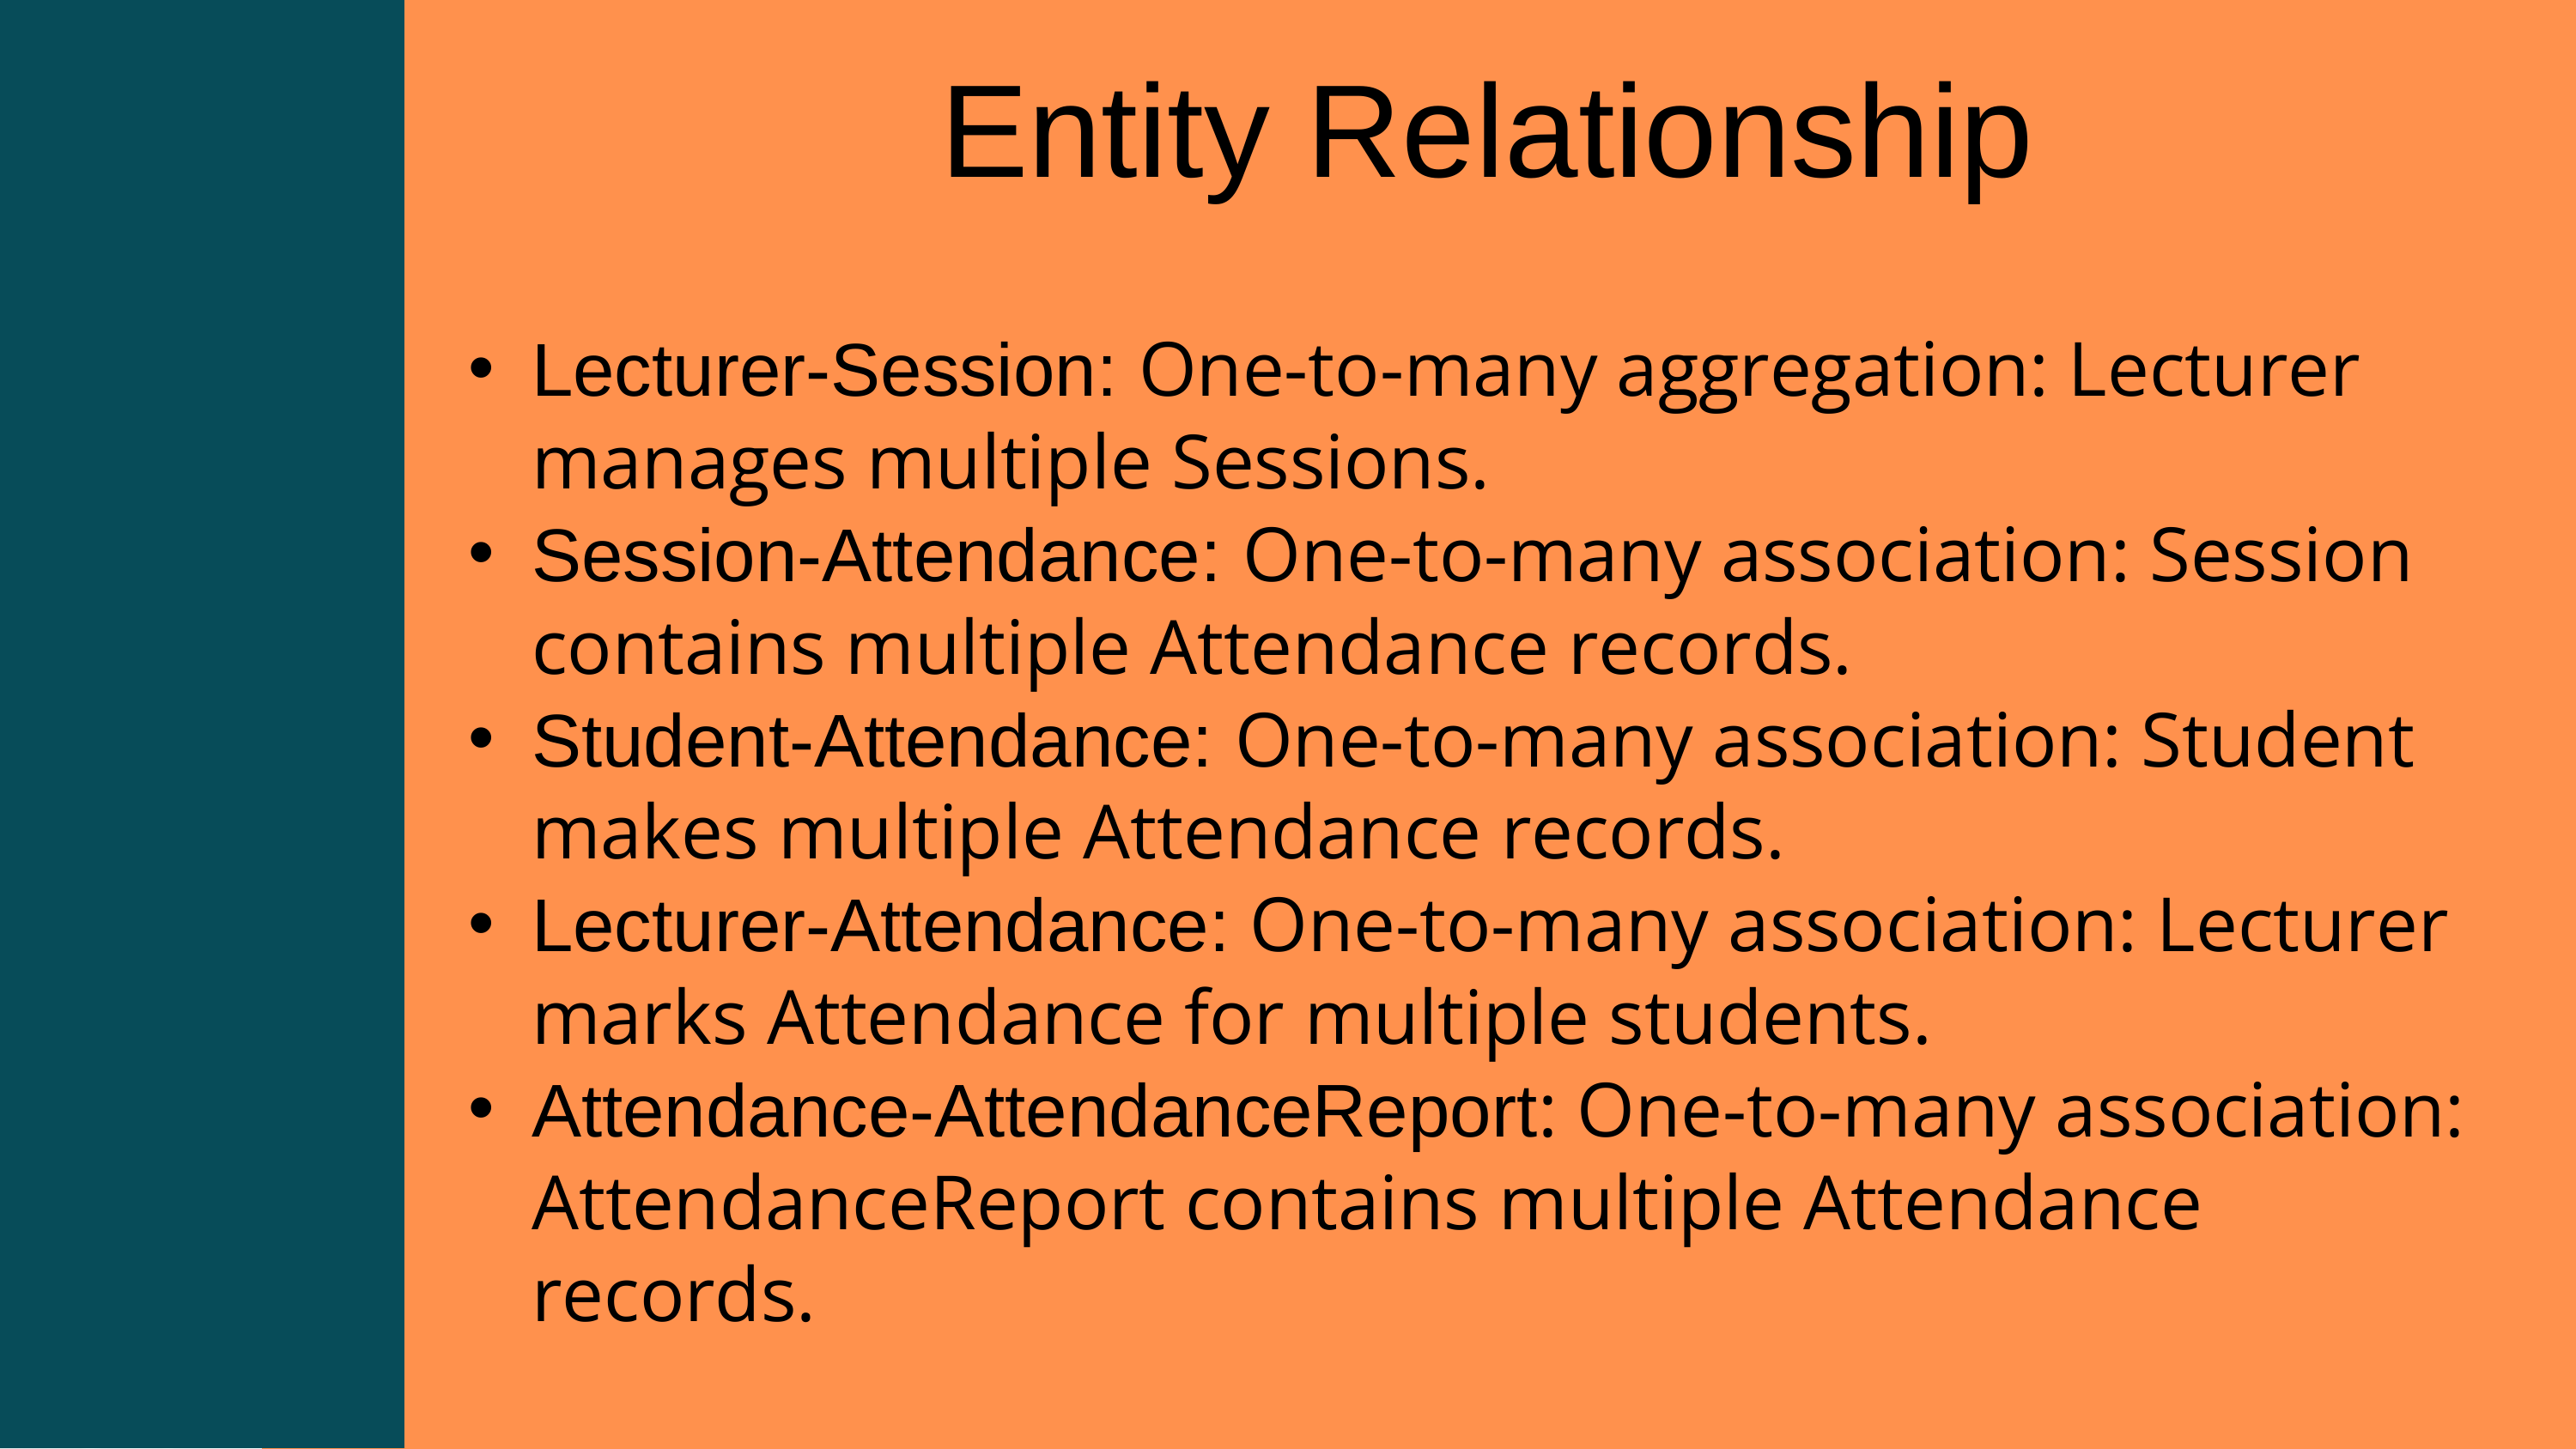

Entity Relationship
Lecturer-Session: One-to-many aggregation: Lecturer manages multiple Sessions.
Session-Attendance: One-to-many association: Session contains multiple Attendance records.
Student-Attendance: One-to-many association: Student makes multiple Attendance records.
Lecturer-Attendance: One-to-many association: Lecturer marks Attendance for multiple students.
Attendance-AttendanceReport: One-to-many association: AttendanceReport contains multiple Attendance records.